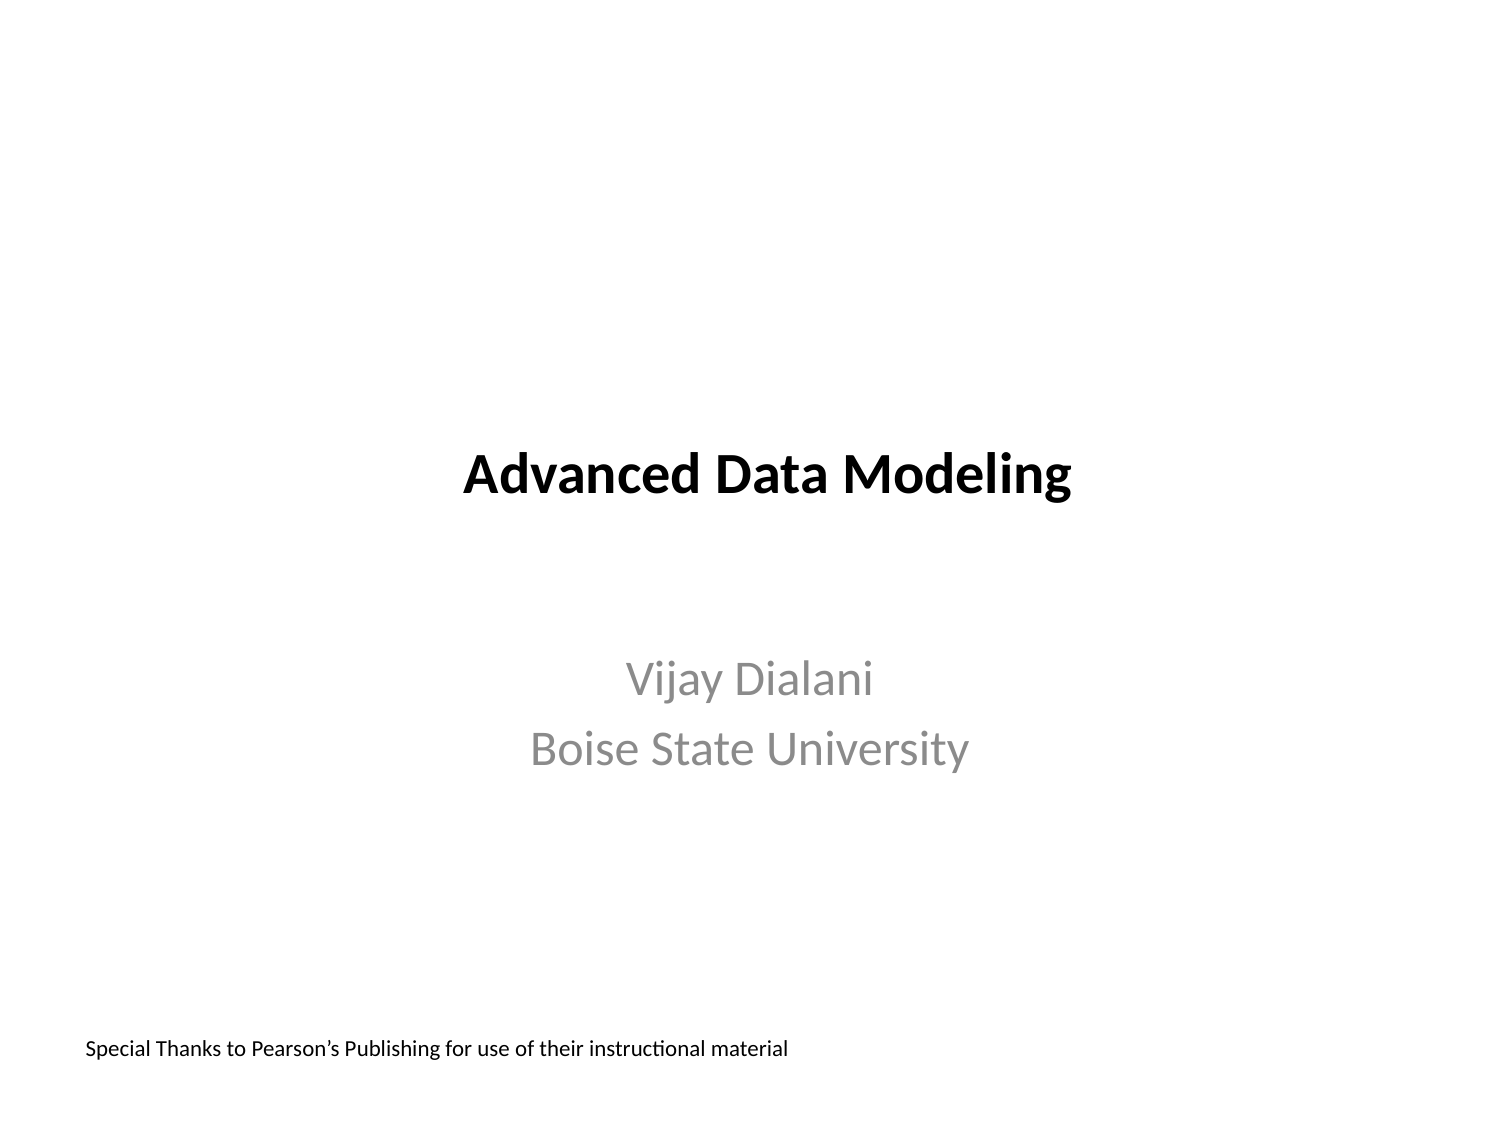

# Advanced Data Modeling
Vijay Dialani
Boise State University
Special Thanks to Pearson’s Publishing for use of their instructional material